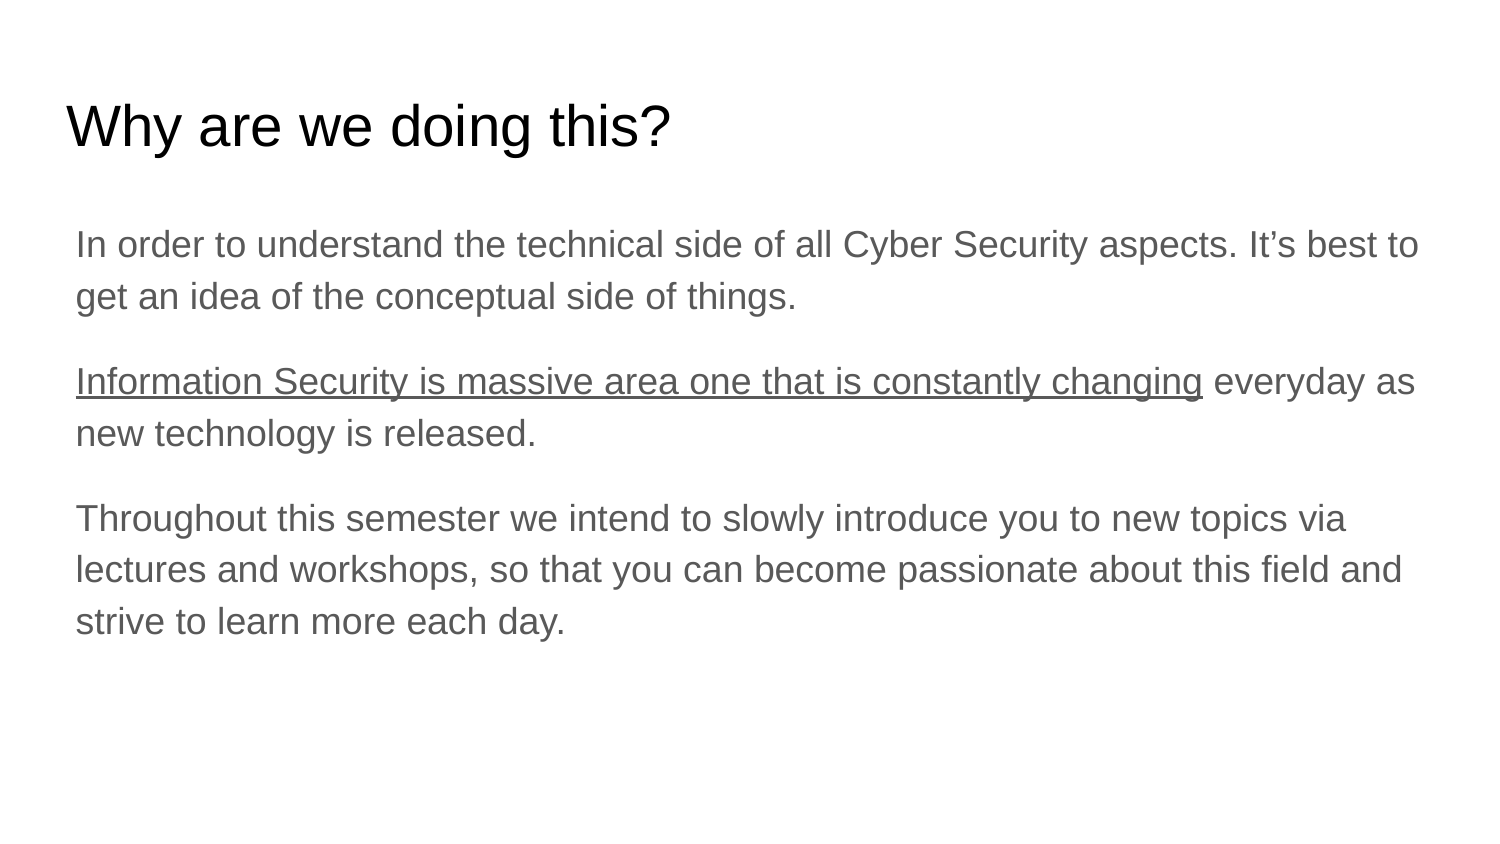

# Why are we doing this?
In order to understand the technical side of all Cyber Security aspects. It’s best to get an idea of the conceptual side of things.
Information Security is massive area one that is constantly changing everyday as new technology is released.
Throughout this semester we intend to slowly introduce you to new topics via lectures and workshops, so that you can become passionate about this field and strive to learn more each day.